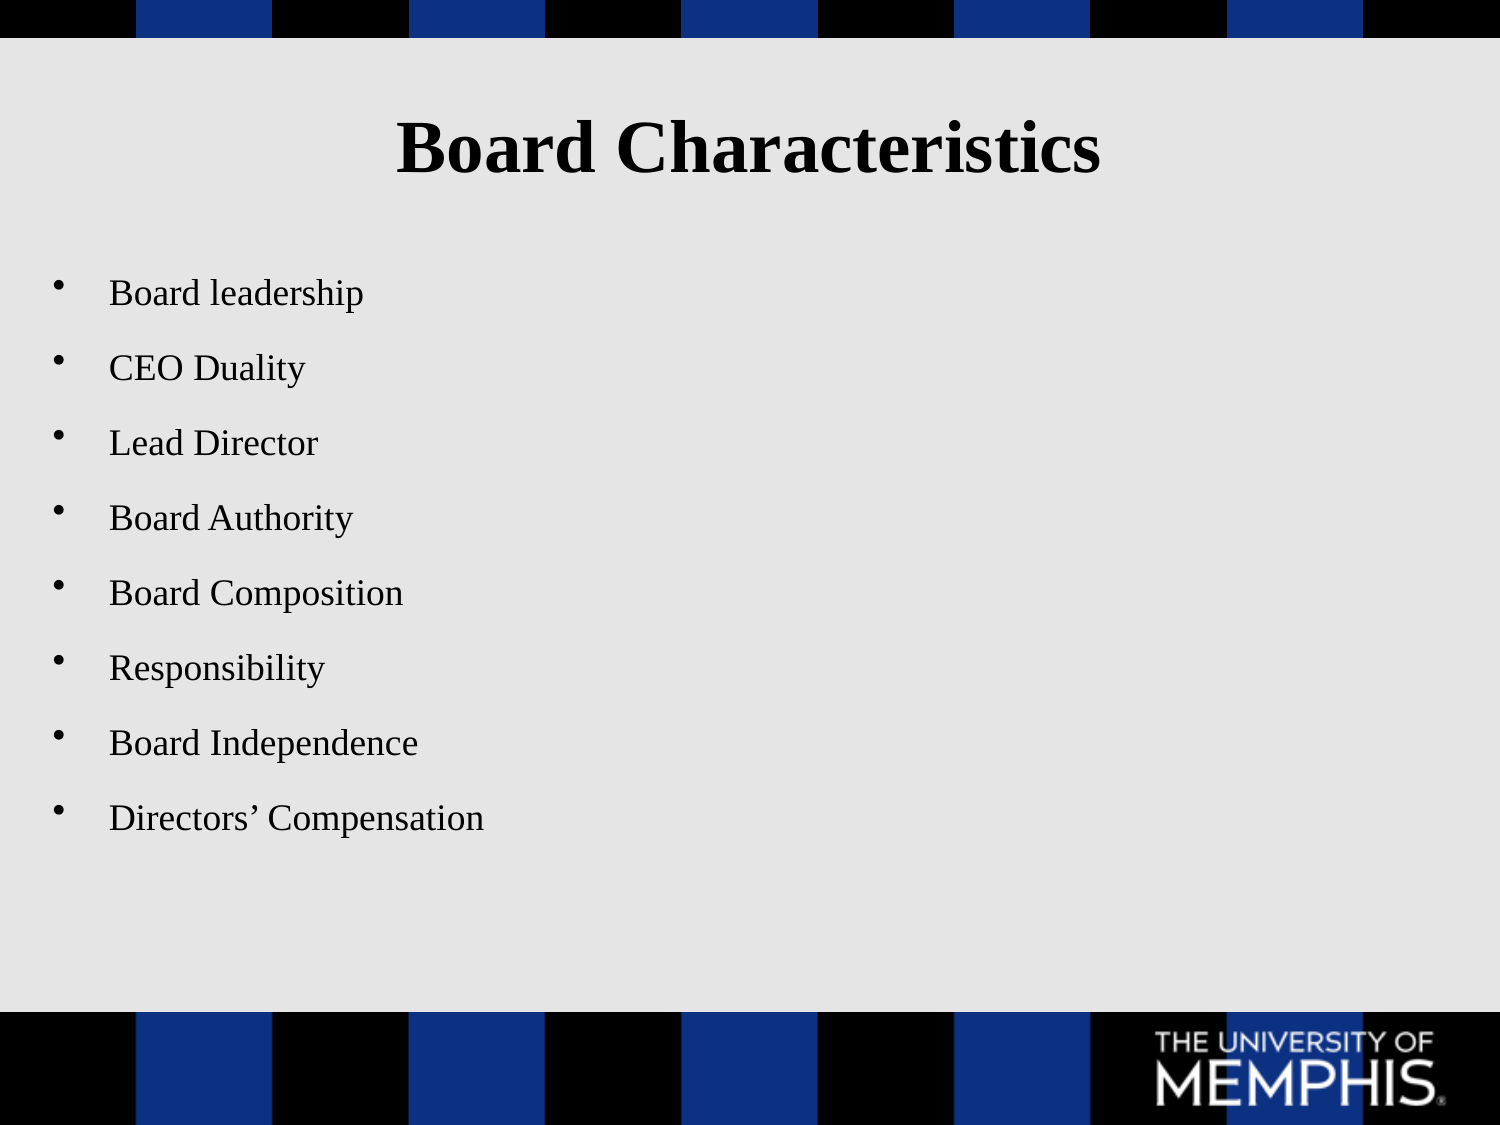

# Board Characteristics
Board leadership
CEO Duality
Lead Director
Board Authority
Board Composition
Responsibility
Board Independence
Directors’ Compensation